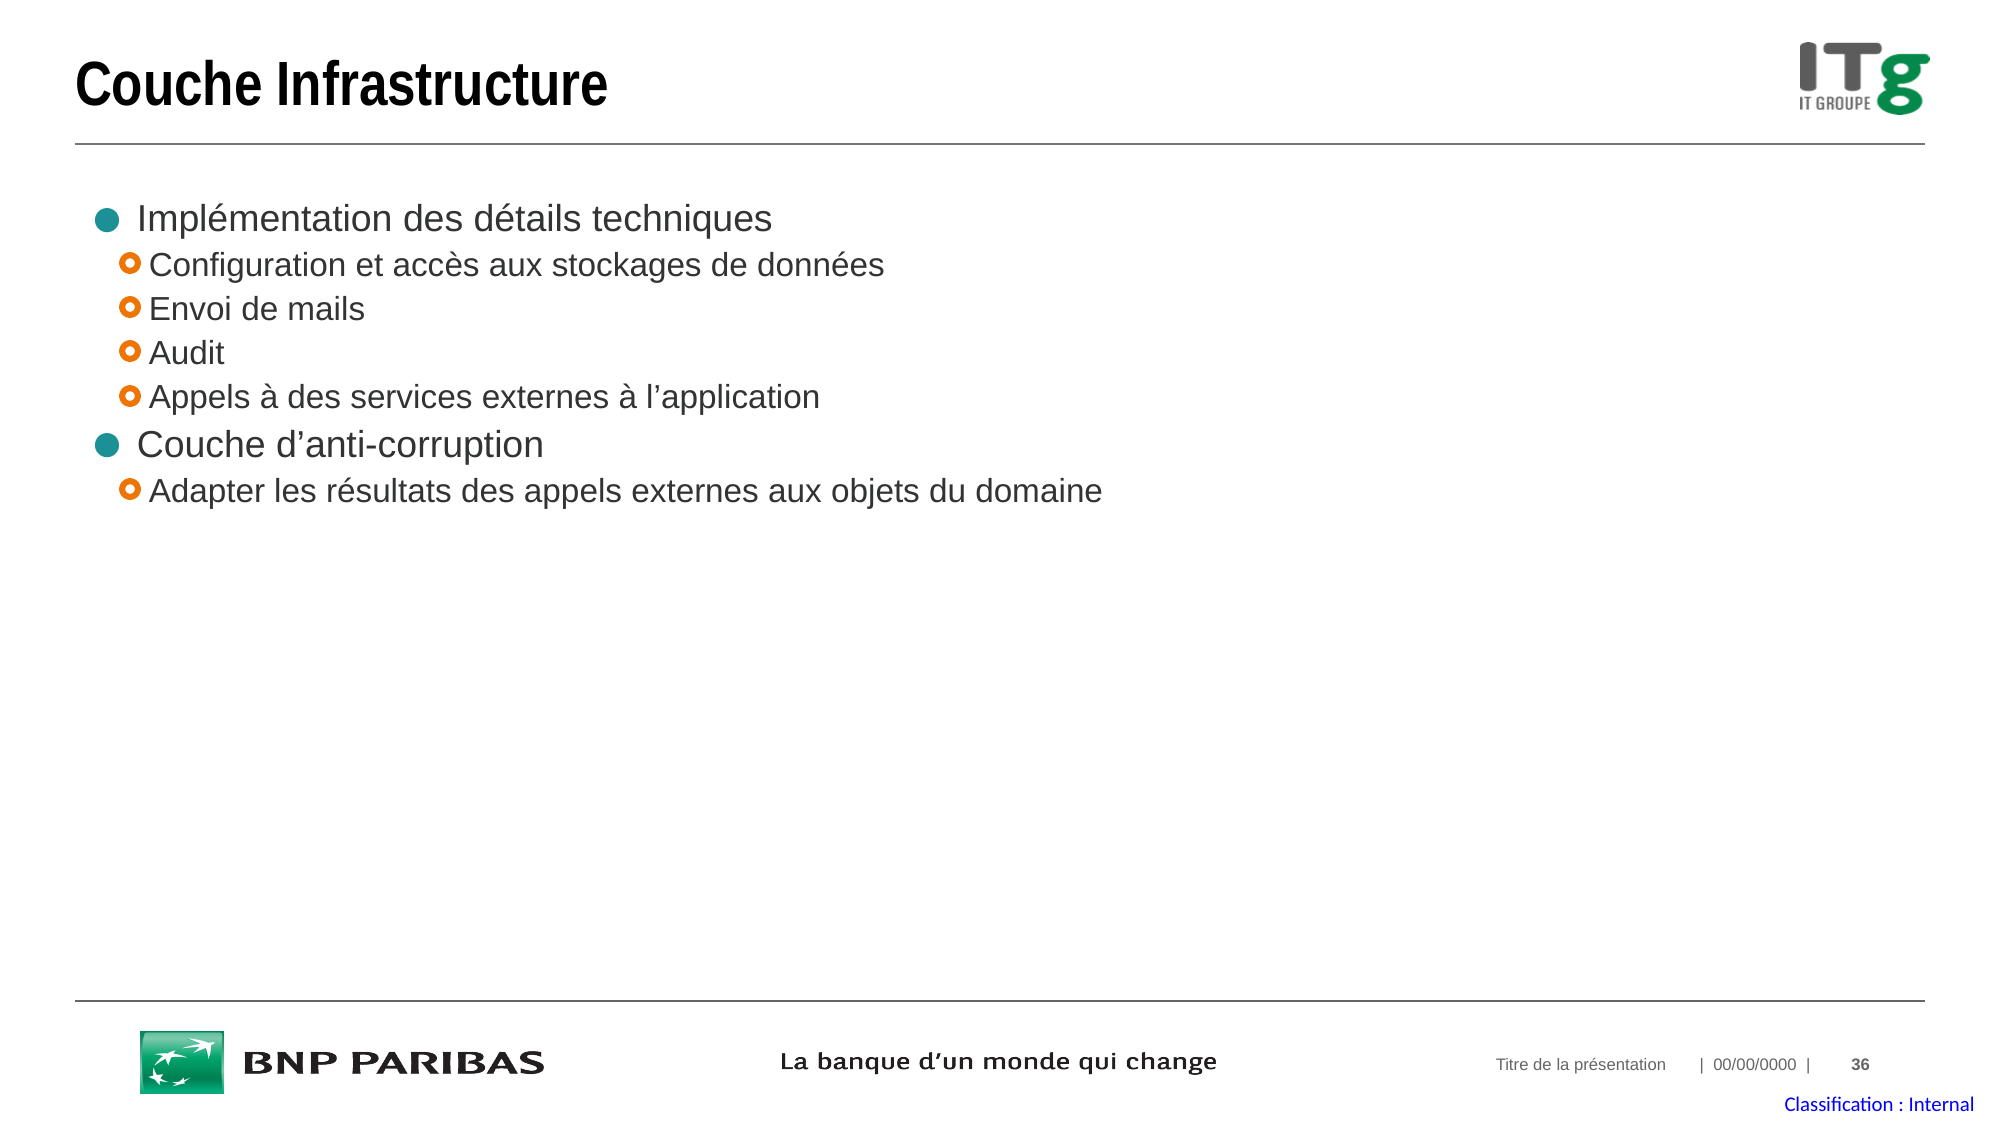

# Couche Infrastructure
Implémentation des détails techniques
Configuration et accès aux stockages de données
Envoi de mails
Audit
Appels à des services externes à l’application
Couche d’anti-corruption
Adapter les résultats des appels externes aux objets du domaine
Titre de la présentation
|  00/00/0000  |
36